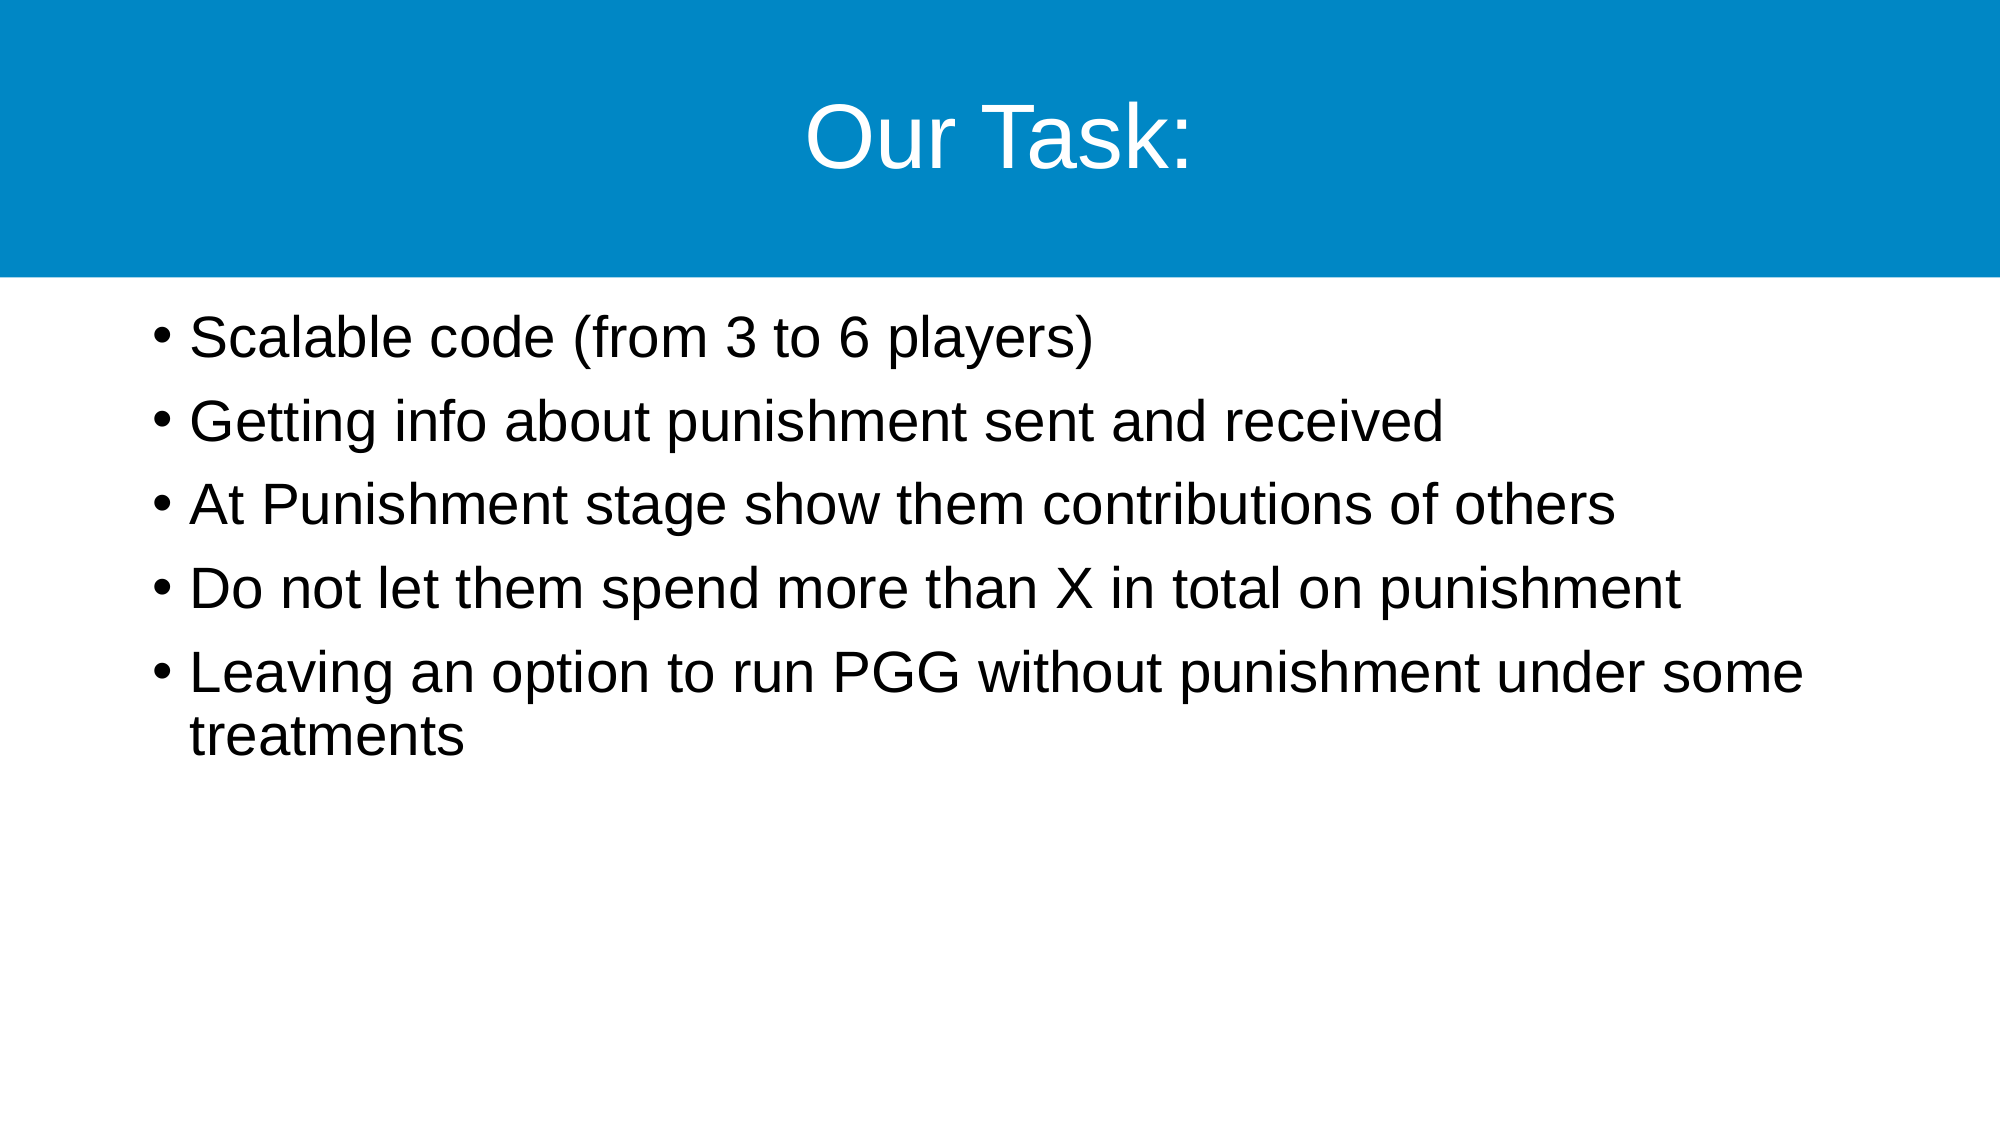

# Our Task:
Scalable code (from 3 to 6 players)
Getting info about punishment sent and received
At Punishment stage show them contributions of others
Do not let them spend more than X in total on punishment
Leaving an option to run PGG without punishment under some treatments